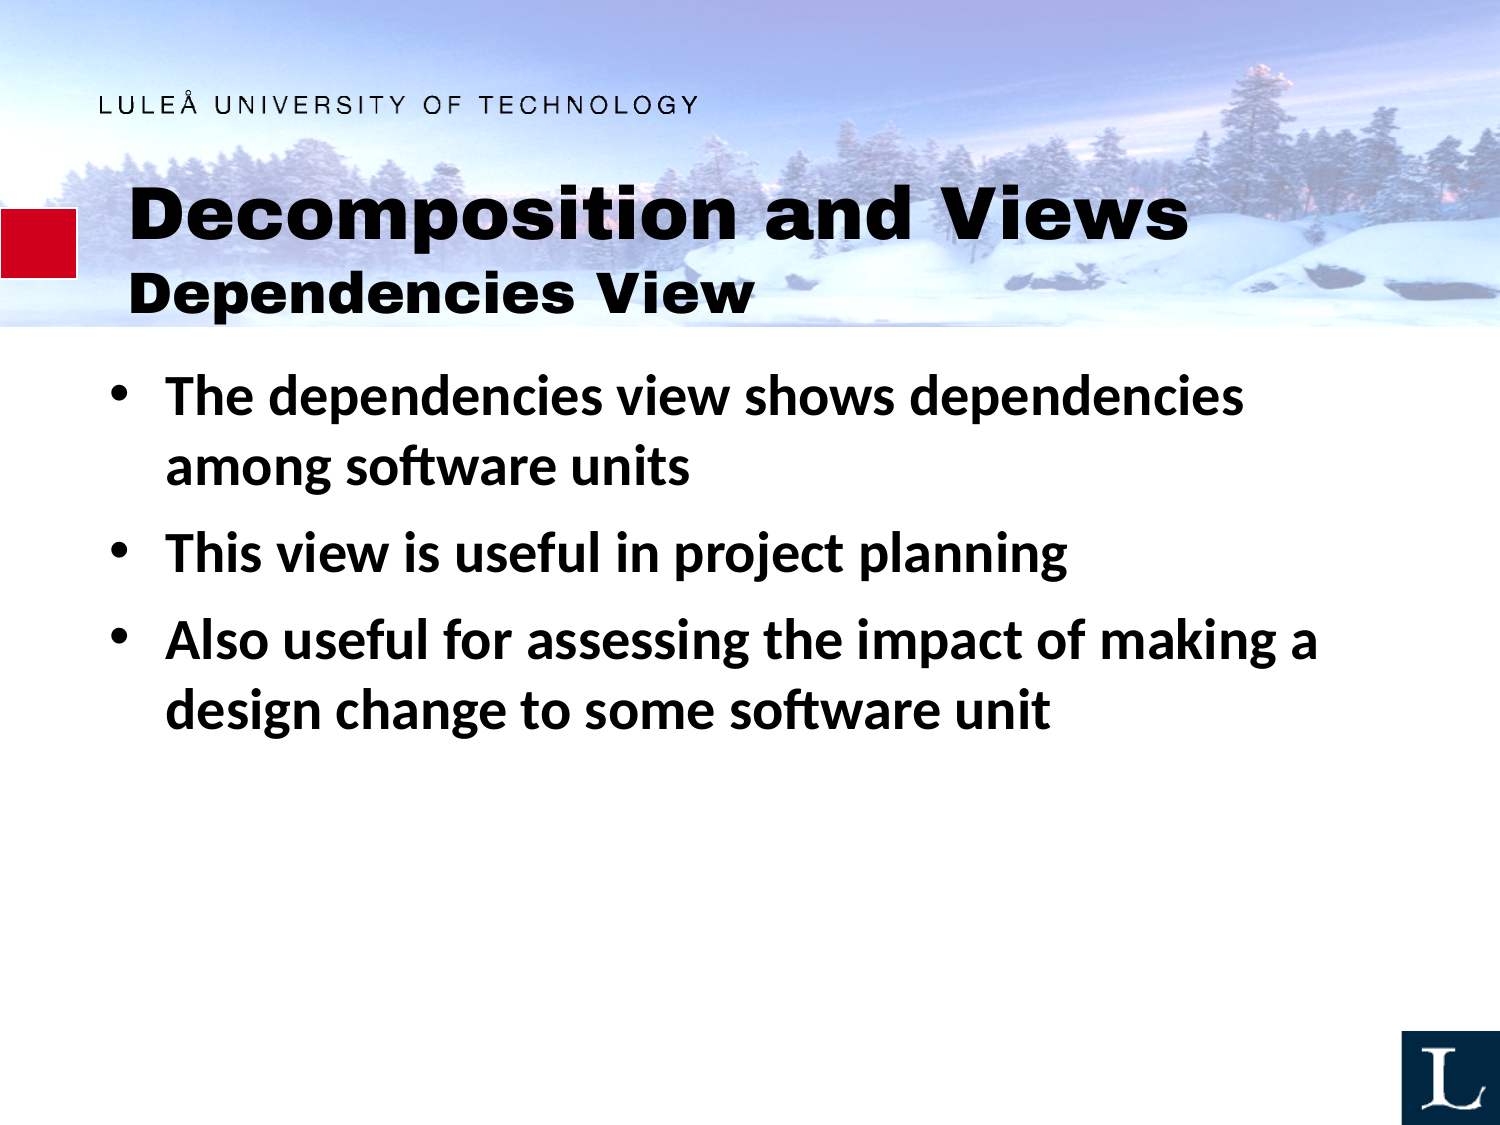

# Decomposition and Views Dependencies View
The dependencies view shows dependencies among software units
This view is useful in project planning
Also useful for assessing the impact of making a design change to some software unit